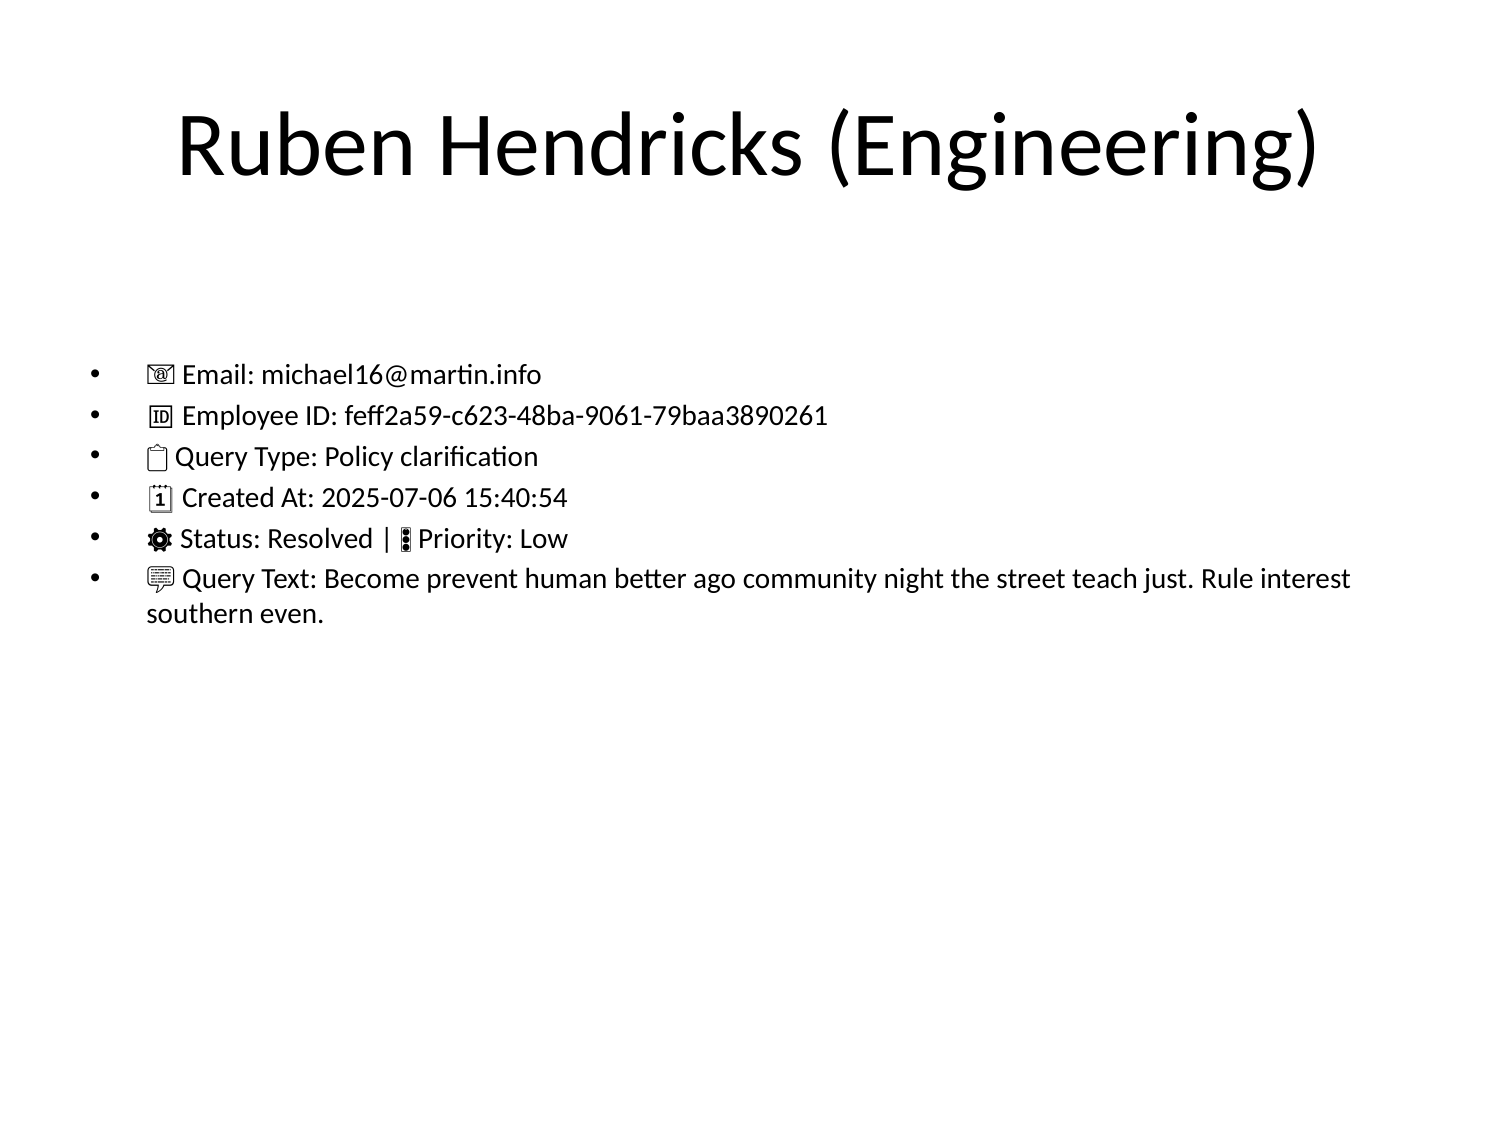

# Ruben Hendricks (Engineering)

📧 Email: michael16@martin.info
🆔 Employee ID: feff2a59-c623-48ba-9061-79baa3890261
📋 Query Type: Policy clarification
🗓 Created At: 2025-07-06 15:40:54
⚙ Status: Resolved | 🚦 Priority: Low
💬 Query Text: Become prevent human better ago community night the street teach just. Rule interest southern even.